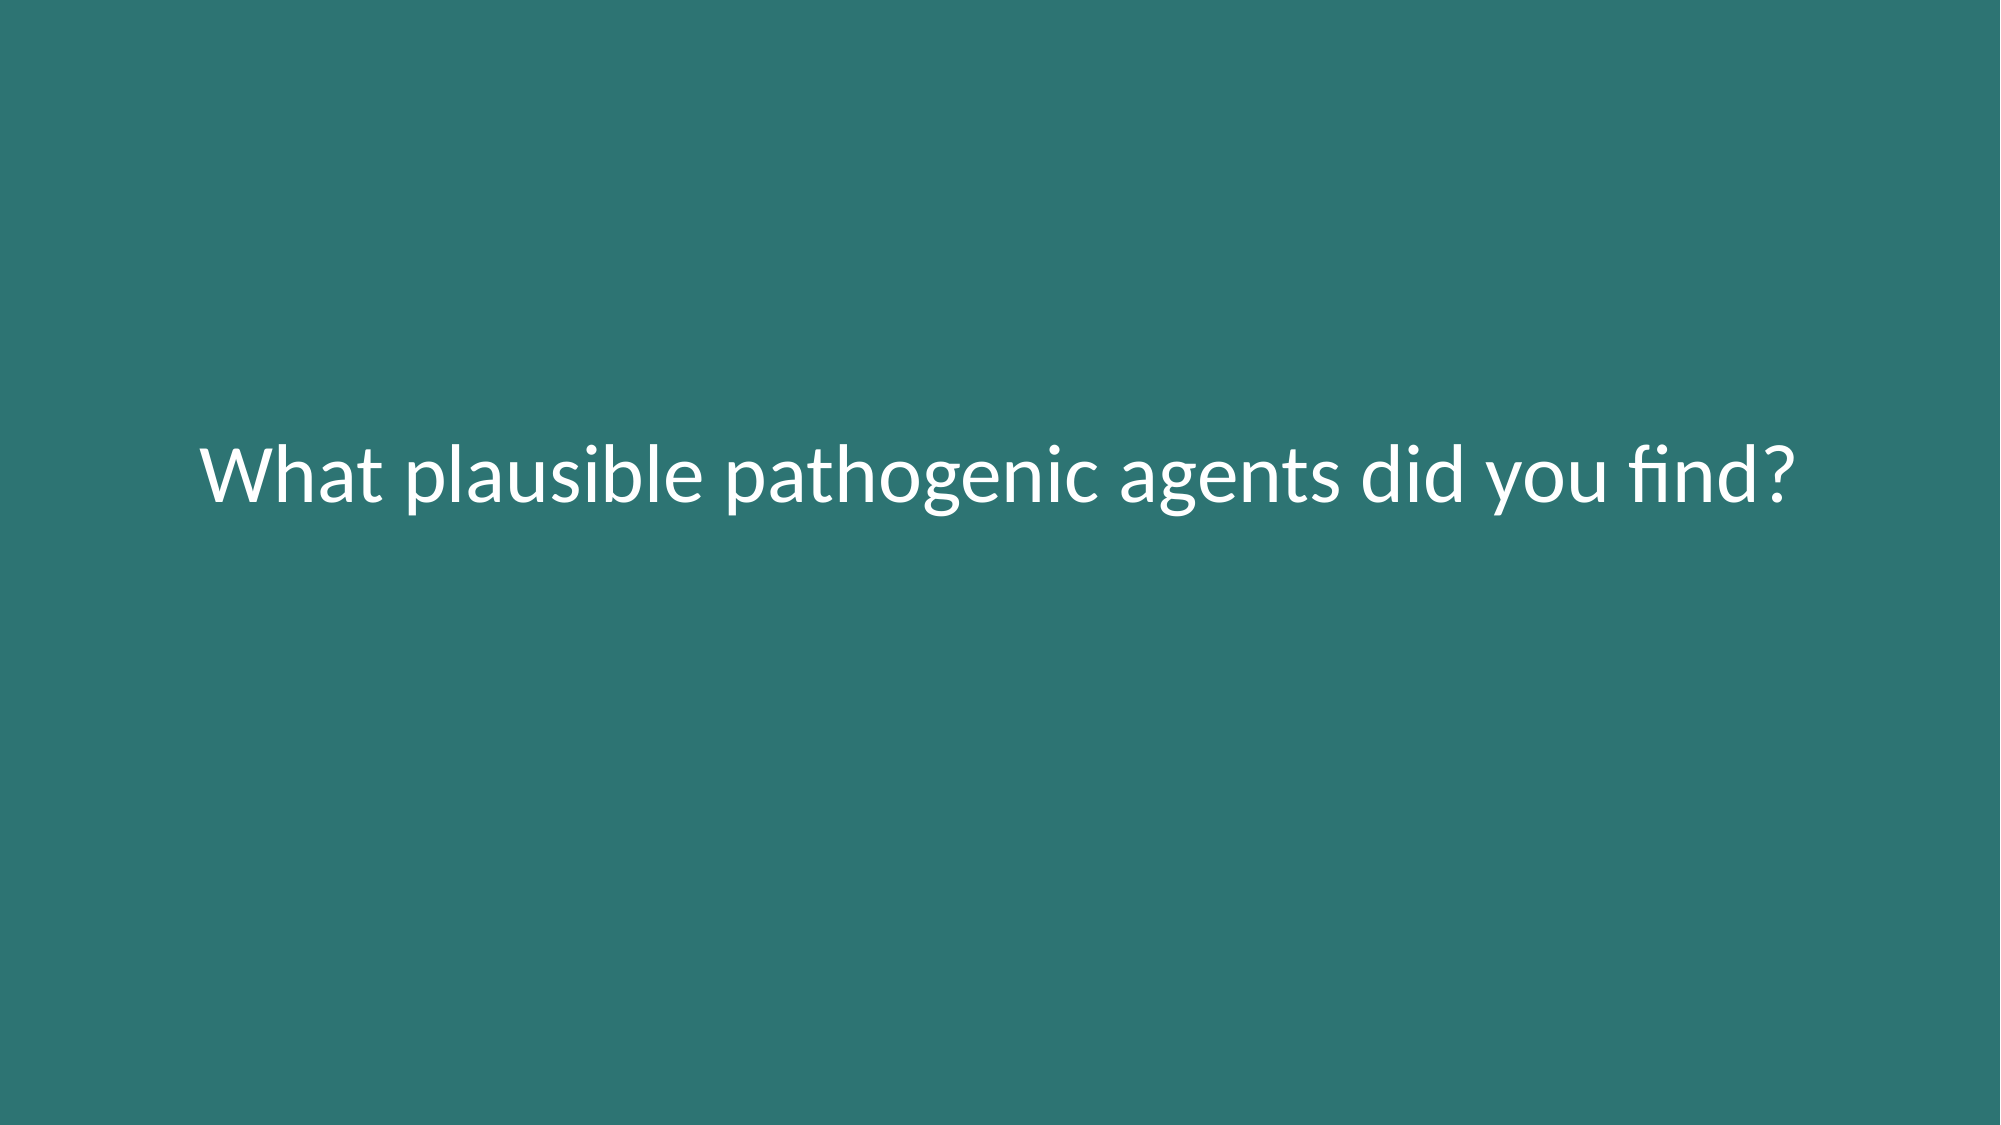

# What plausible pathogenic agents did you find?